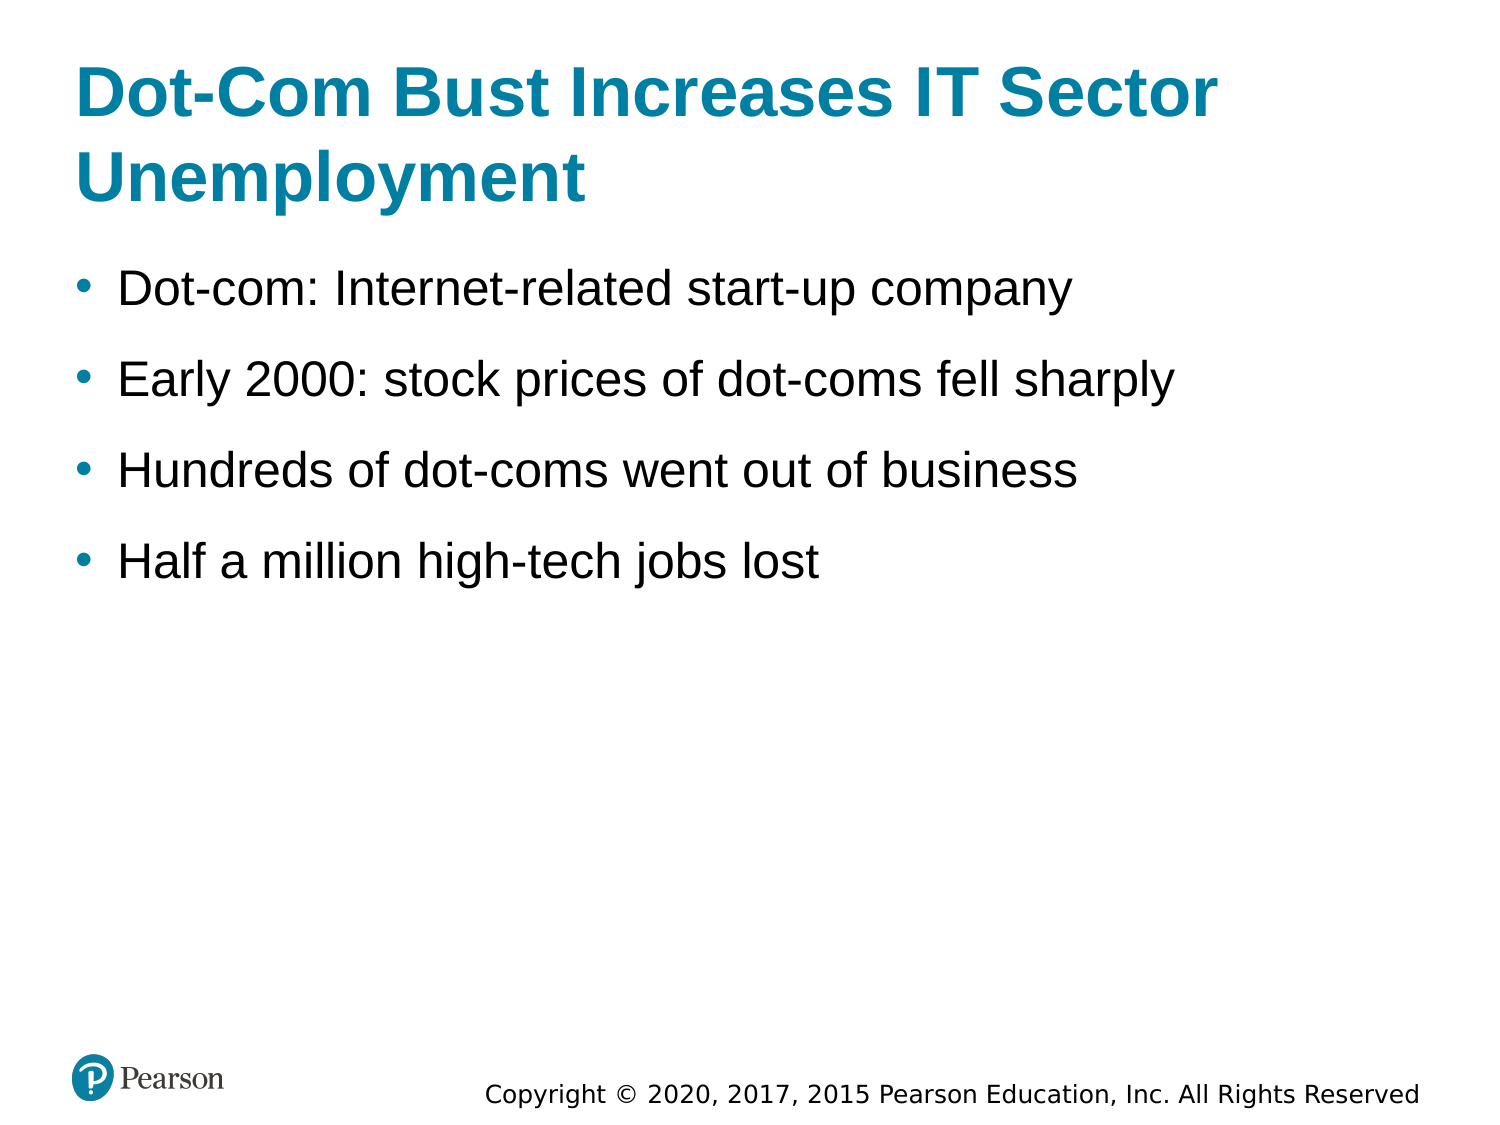

# Dot-Com Bust Increases I T Sector Unemployment
Dot-com: Internet-related start-up company
Early 2000: stock prices of dot-coms fell sharply
Hundreds of dot-coms went out of business
Half a million high-tech jobs lost